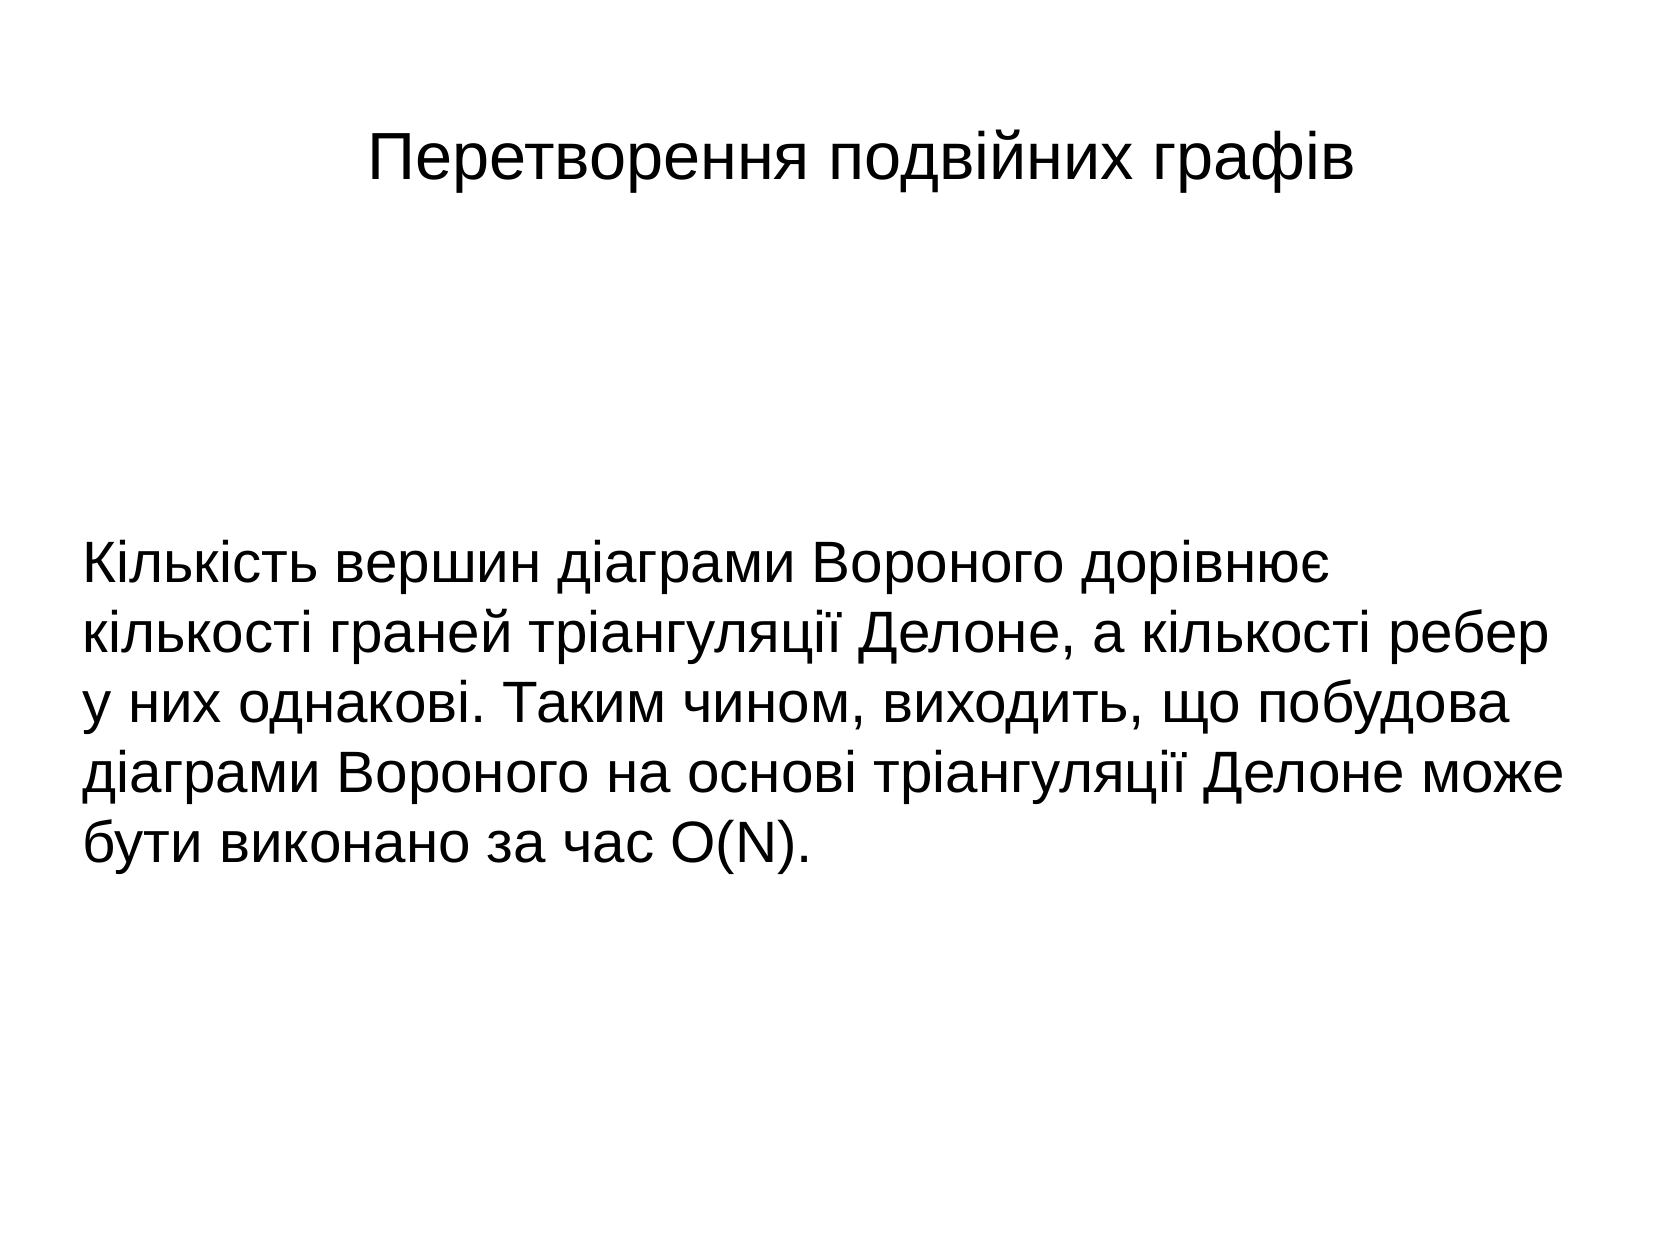

Перетворення подвійних графів
Кількість вершин діаграми Вороного дорівнює кількості граней тріангуляції Делоне, а кількості ребер у них однакові. Таким чином, виходить, що побудова діаграми Вороного на основі тріангуляції Делоне може бути виконано за час O(N).